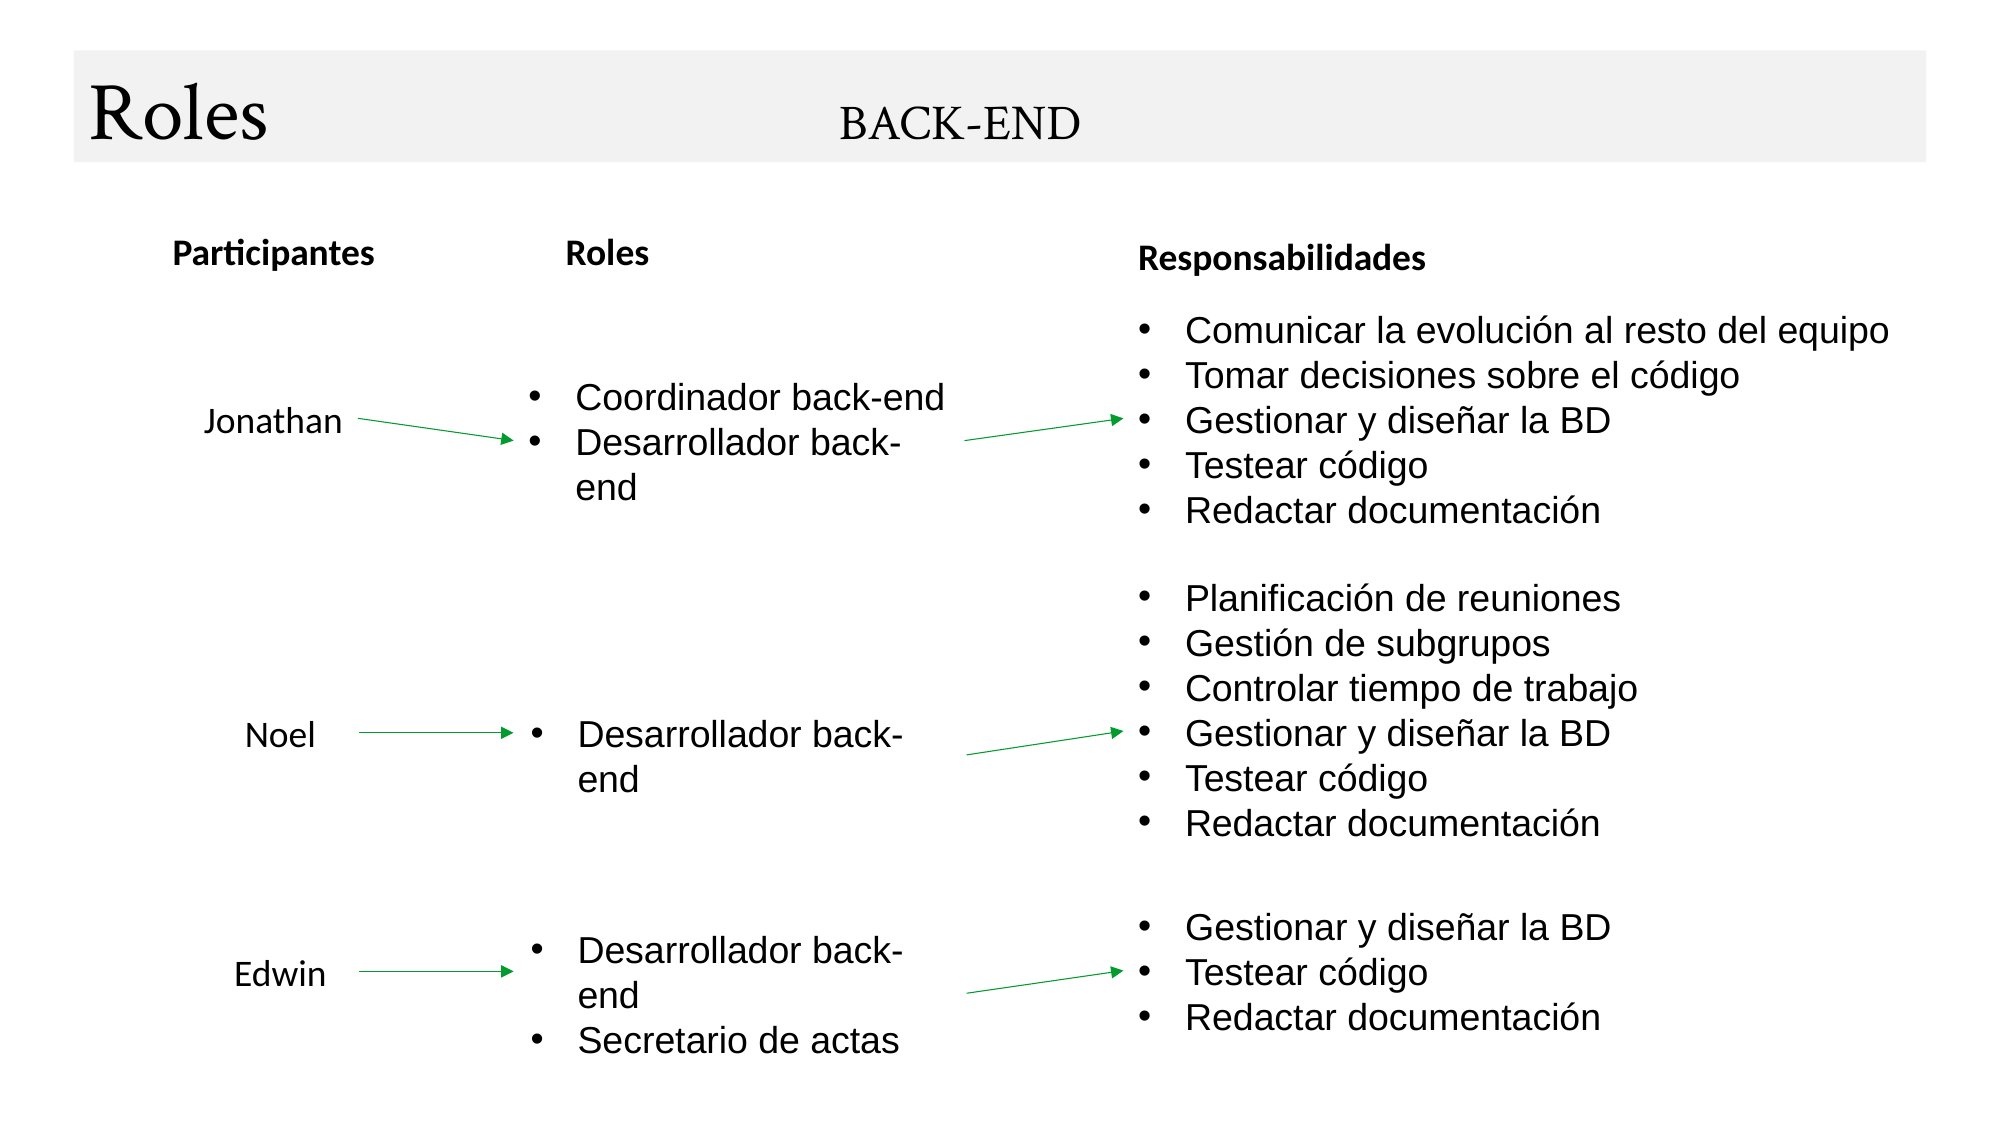

Roles		  		BACK-END
Participantes
Roles
Responsabilidades
Comunicar la evolución al resto del equipo
Tomar decisiones sobre el código
Gestionar y diseñar la BD
Testear código
Redactar documentación
Coordinador back-end
Desarrollador back-end
Jonathan
Planificación de reuniones
Gestión de subgrupos
Controlar tiempo de trabajo
Gestionar y diseñar la BD
Testear código
Redactar documentación

Noel
Desarrollador back-end
Gestionar y diseñar la BD
Testear código
Redactar documentación
Desarrollador back-end
Secretario de actas
Edwin